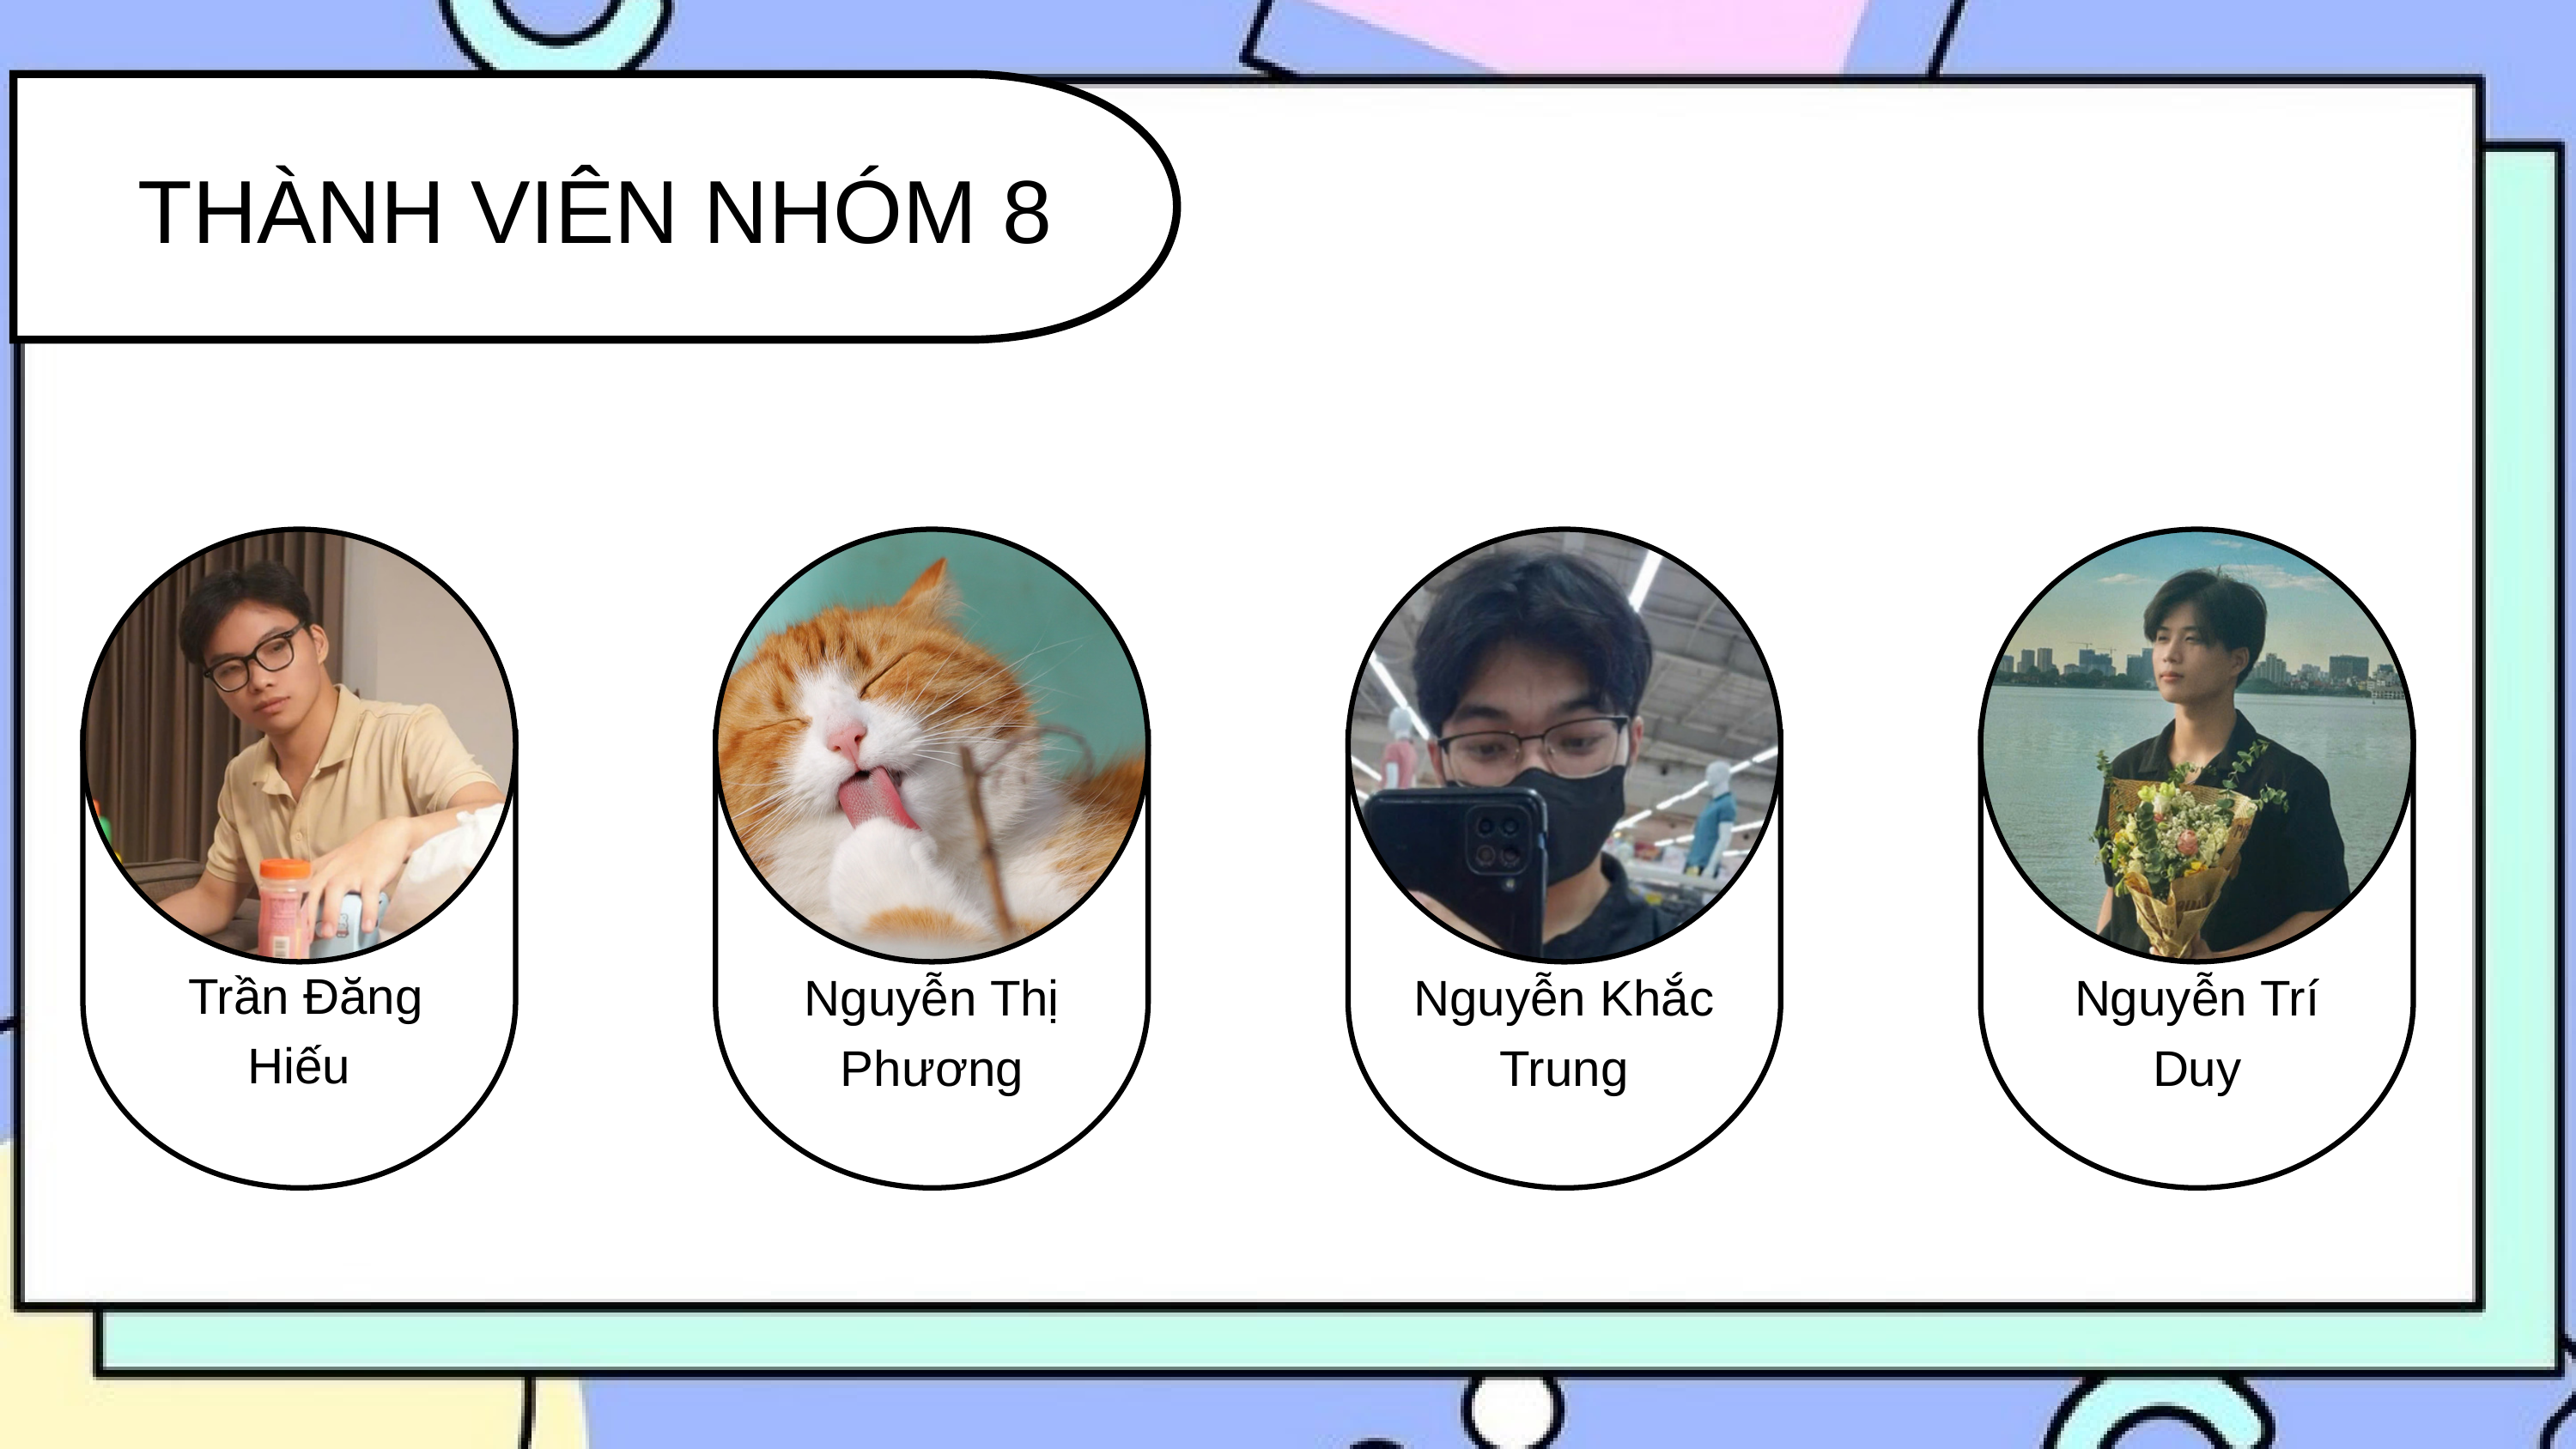

THÀNH VIÊN NHÓM 8

 Trần Đăng Hiếu
Nguyễn Thị Phương
Nguyễn Khắc Trung
Nguyễn Trí Duy